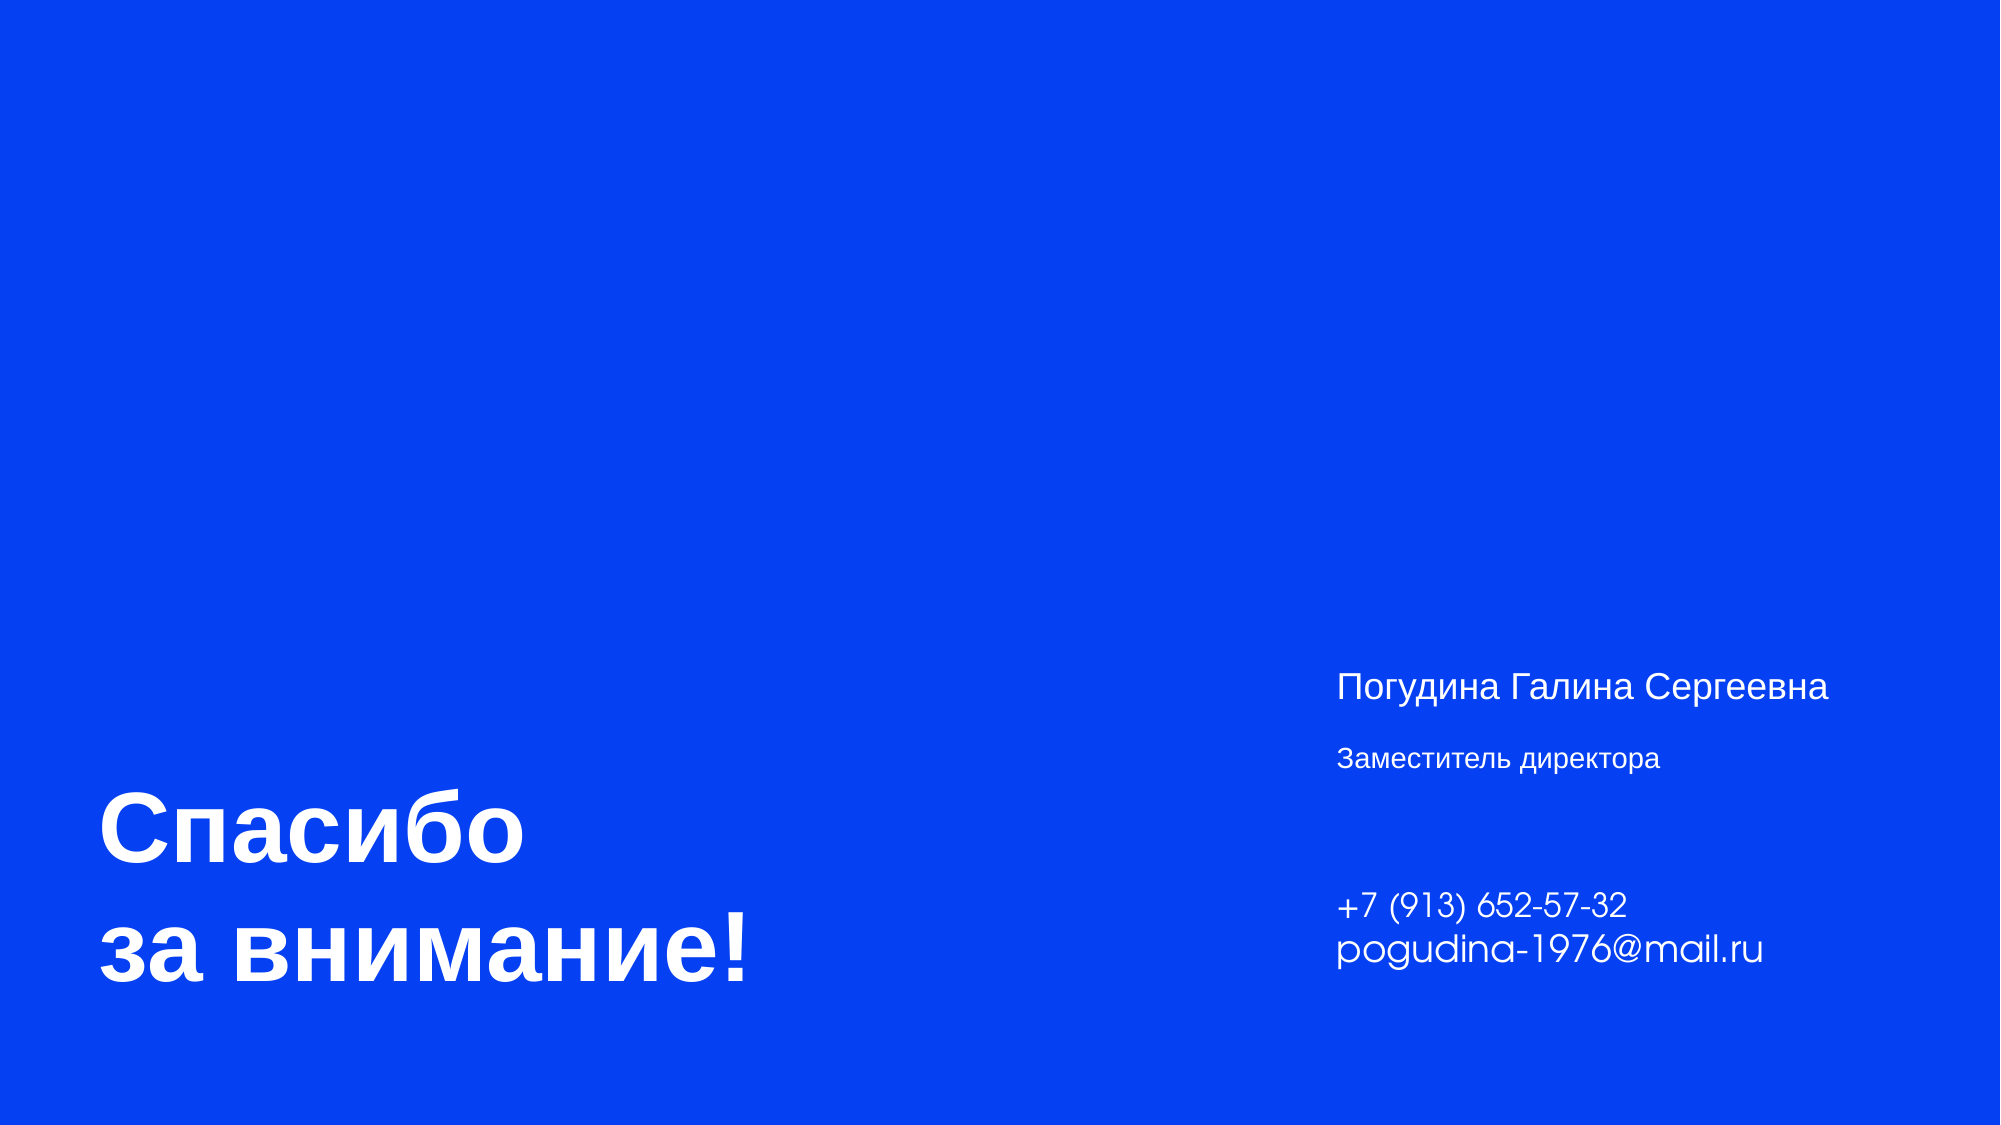

Погудина Галина Сергеевна
Заместитель директора
+7 (913) 652-57-32
pogudina-1976@mail.ru